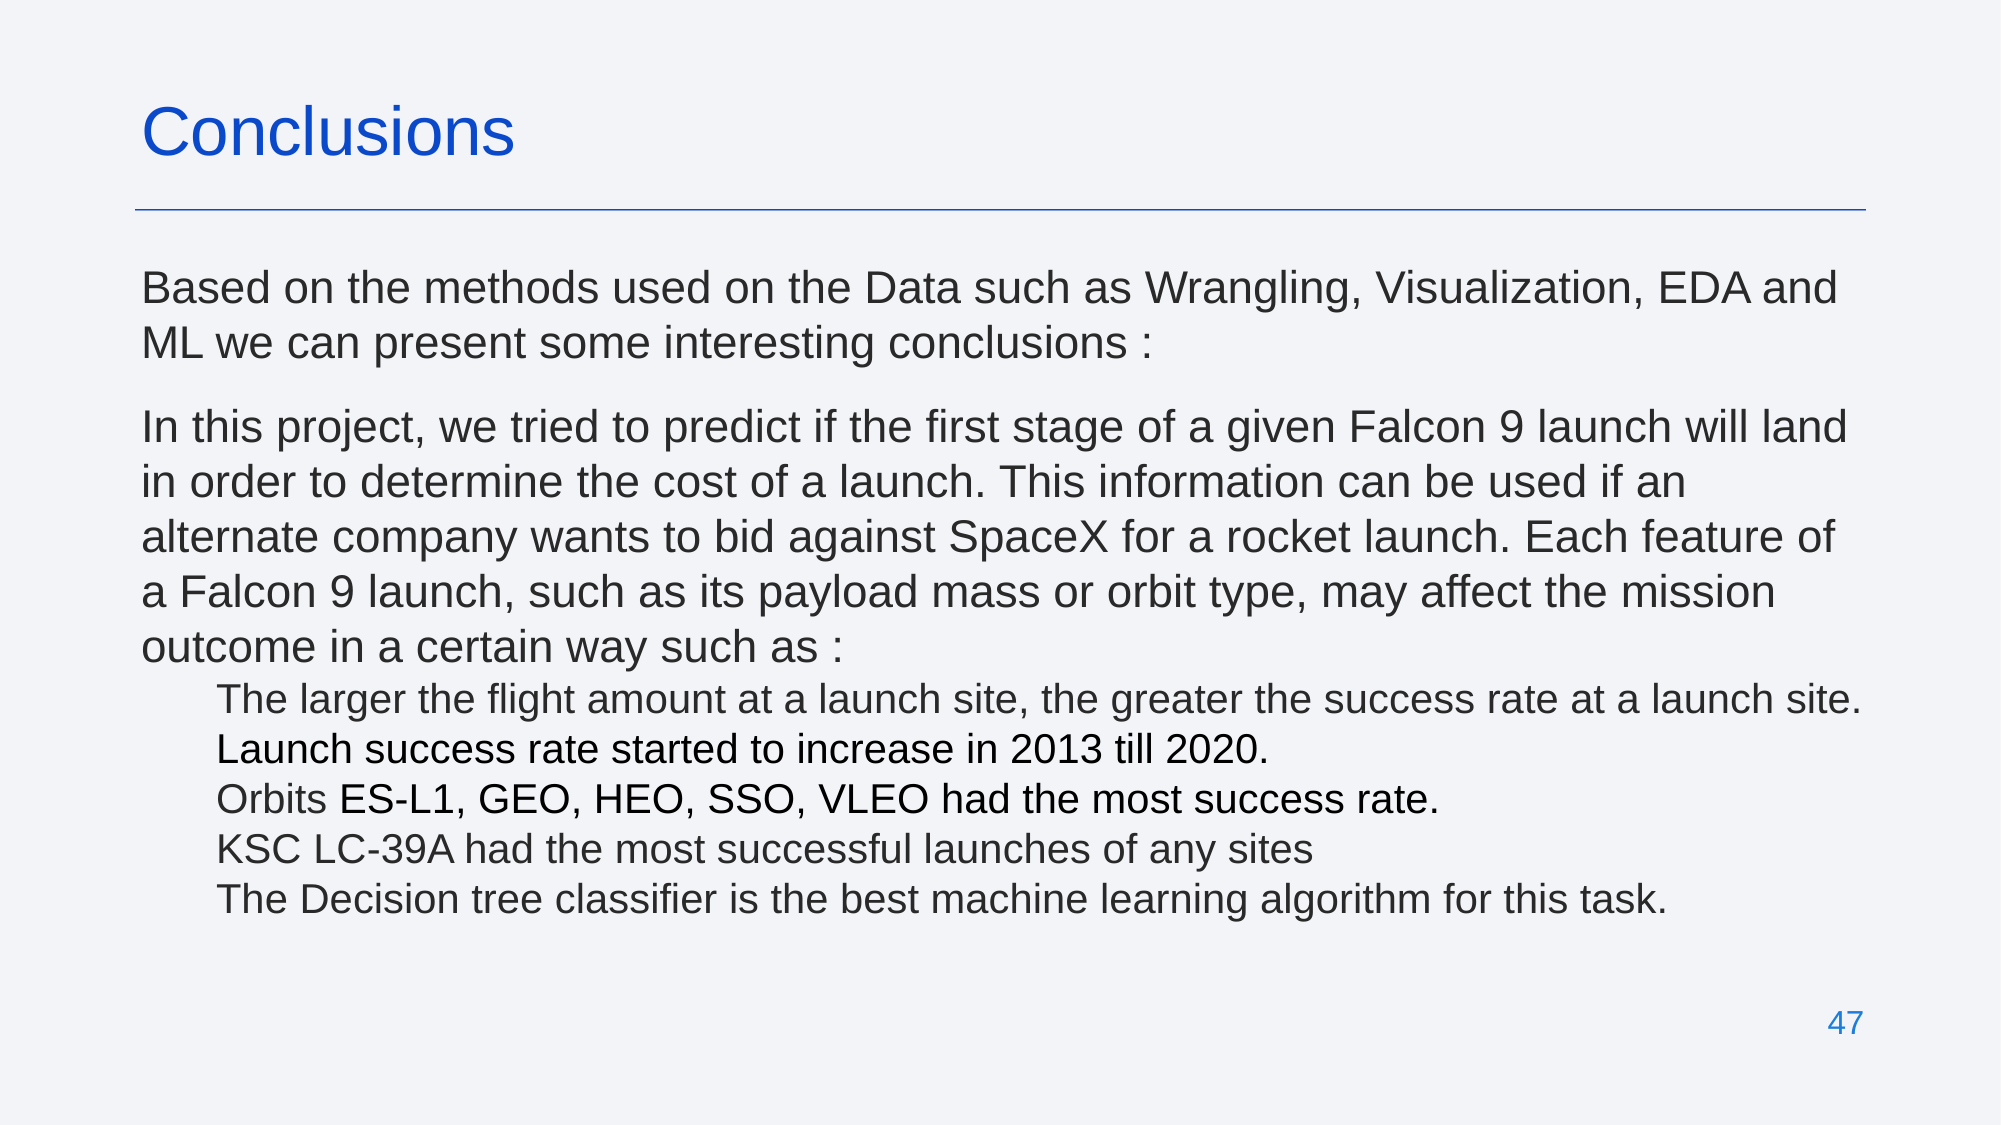

Conclusions
Based on the methods used on the Data such as Wrangling, Visualization, EDA and ML we can present some interesting conclusions :
In this project, we tried to predict if the first stage of a given Falcon 9 launch will land in order to determine the cost of a launch. This information can be used if an alternate company wants to bid against SpaceX for a rocket launch. Each feature of a Falcon 9 launch, such as its payload mass or orbit type, may affect the mission outcome in a certain way such as :
The larger the flight amount at a launch site, the greater the success rate at a launch site.
Launch success rate started to increase in 2013 till 2020.
Orbits ES-L1, GEO, HEO, SSO, VLEO had the most success rate.
KSC LC-39A had the most successful launches of any sites
The Decision tree classifier is the best machine learning algorithm for this task.

47